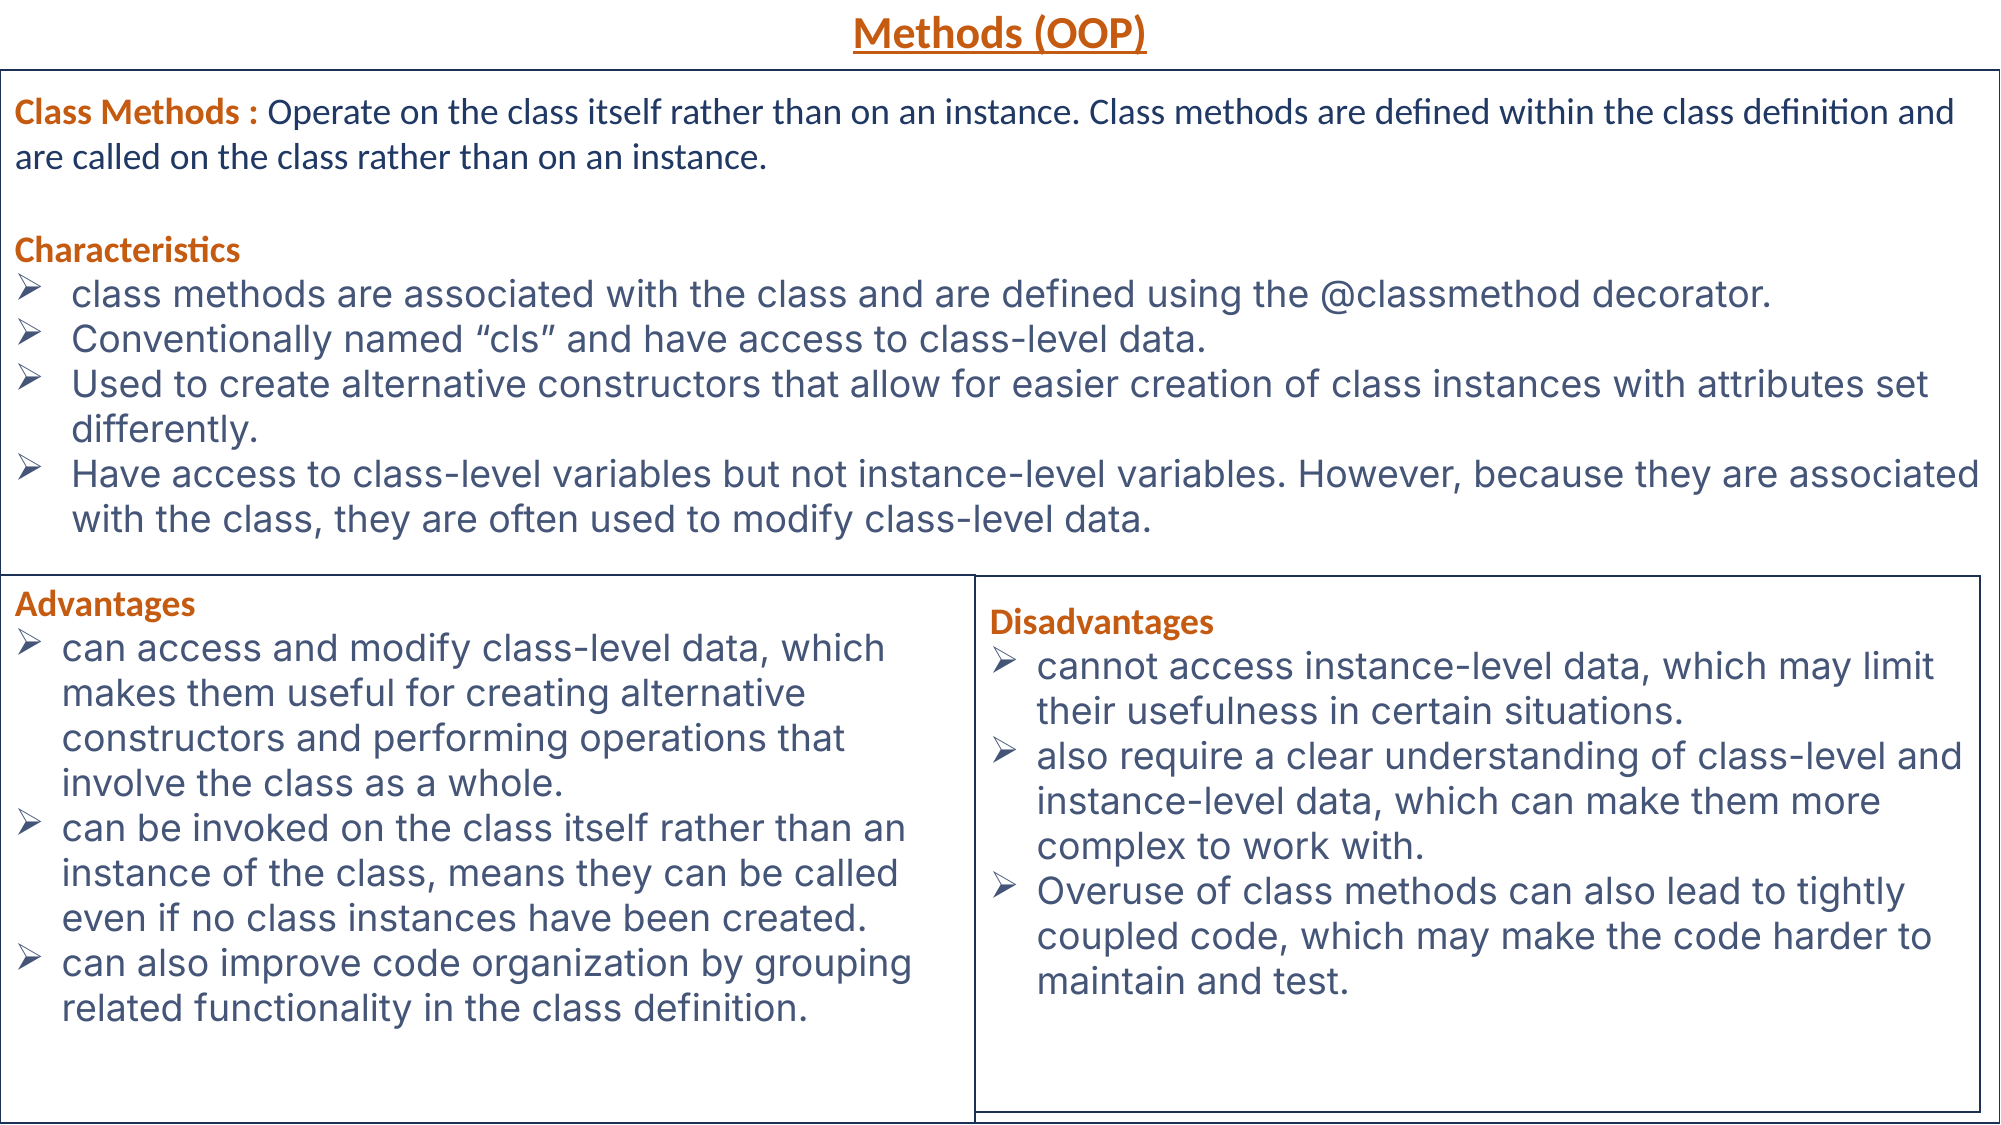

Methods (OOP)

Class Methods : Operate on the class itself rather than on an instance. Class methods are defined within the class definition and are called on the class rather than on an instance.

Characteristics
class methods are associated with the class and are defined using the @classmethod decorator.
Conventionally named “cls” and have access to class-level data.
Used to create alternative constructors that allow for easier creation of class instances with attributes set differently.
Have access to class-level variables but not instance-level variables. However, because they are associated with the class, they are often used to modify class-level data.

Advantages
can access and modify class-level data, which makes them useful for creating alternative constructors and performing operations that involve the class as a whole.
can be invoked on the class itself rather than an instance of the class, means they can be called even if no class instances have been created.
can also improve code organization by grouping related functionality in the class definition.

Disadvantages
cannot access instance-level data, which may limit their usefulness in certain situations.
also require a clear understanding of class-level and instance-level data, which can make them more complex to work with.
Overuse of class methods can also lead to tightly coupled code, which may make the code harder to maintain and test.

"